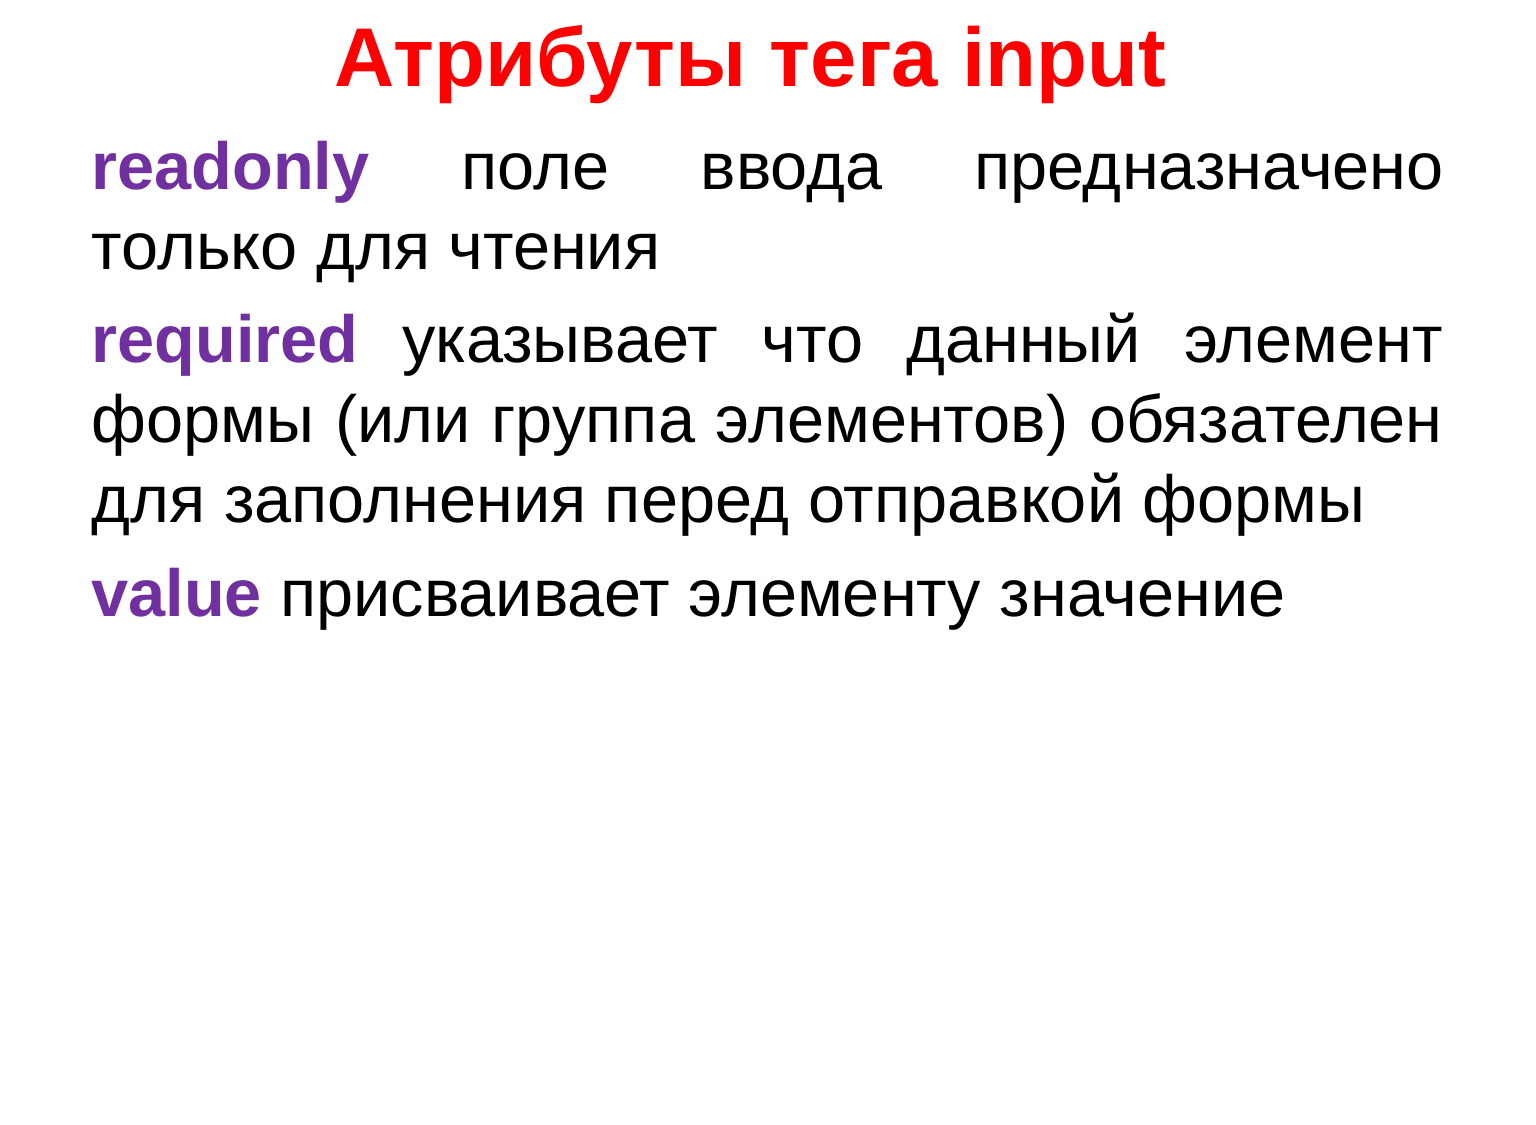

# Атрибуты тега input
readonly поле ввода предназначено только для чтения
required указывает что данный элемент формы (или группа элементов) обязателен для заполнения перед отправкой формы
value присваивает элементу значение